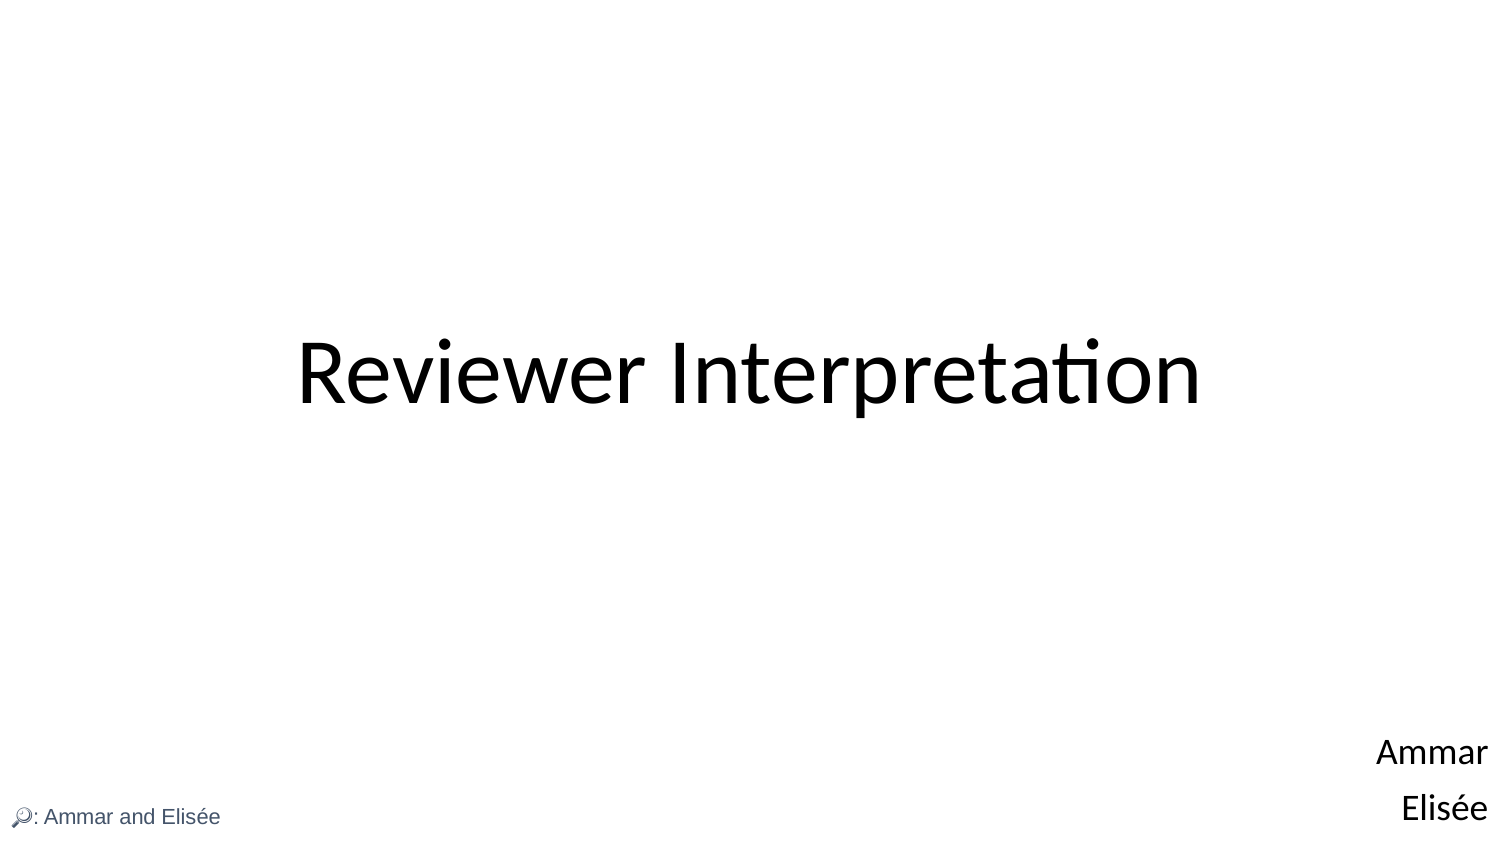

# Reviewer Interpretation
Ammar
Elisée
🔎: Ammar and Elisée